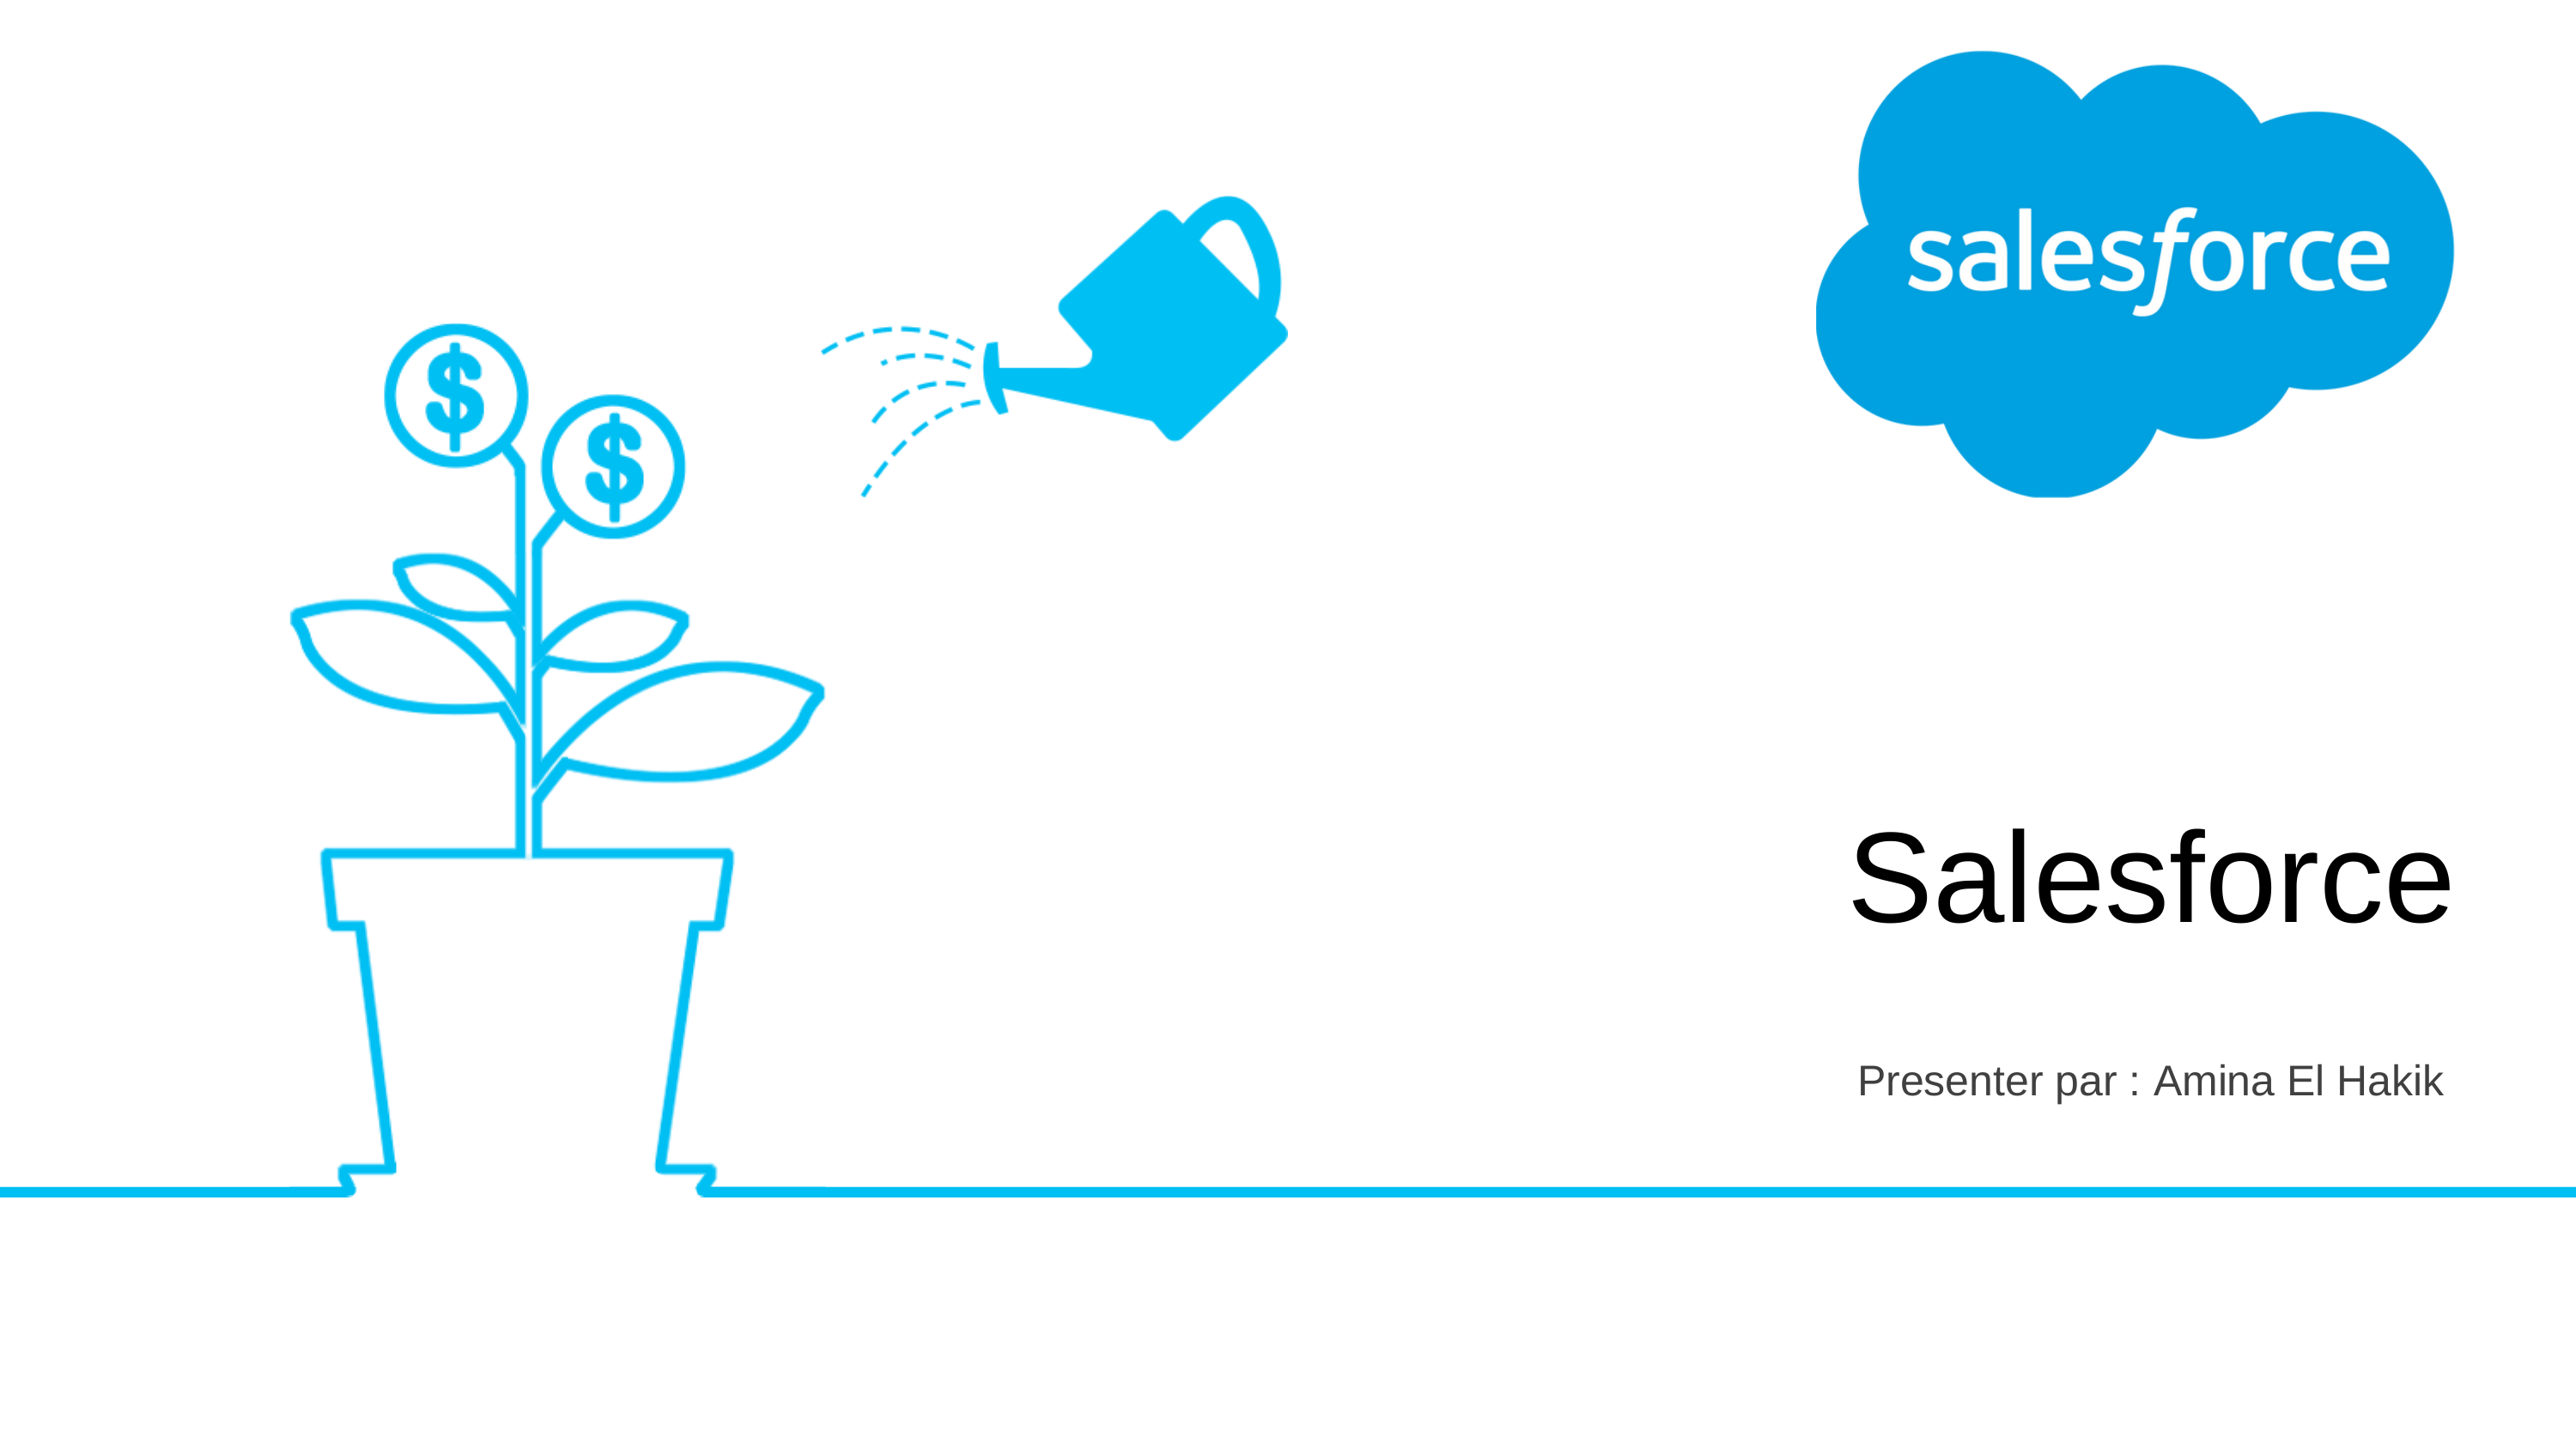

Salesforce
Presenter par : Amina El Hakik